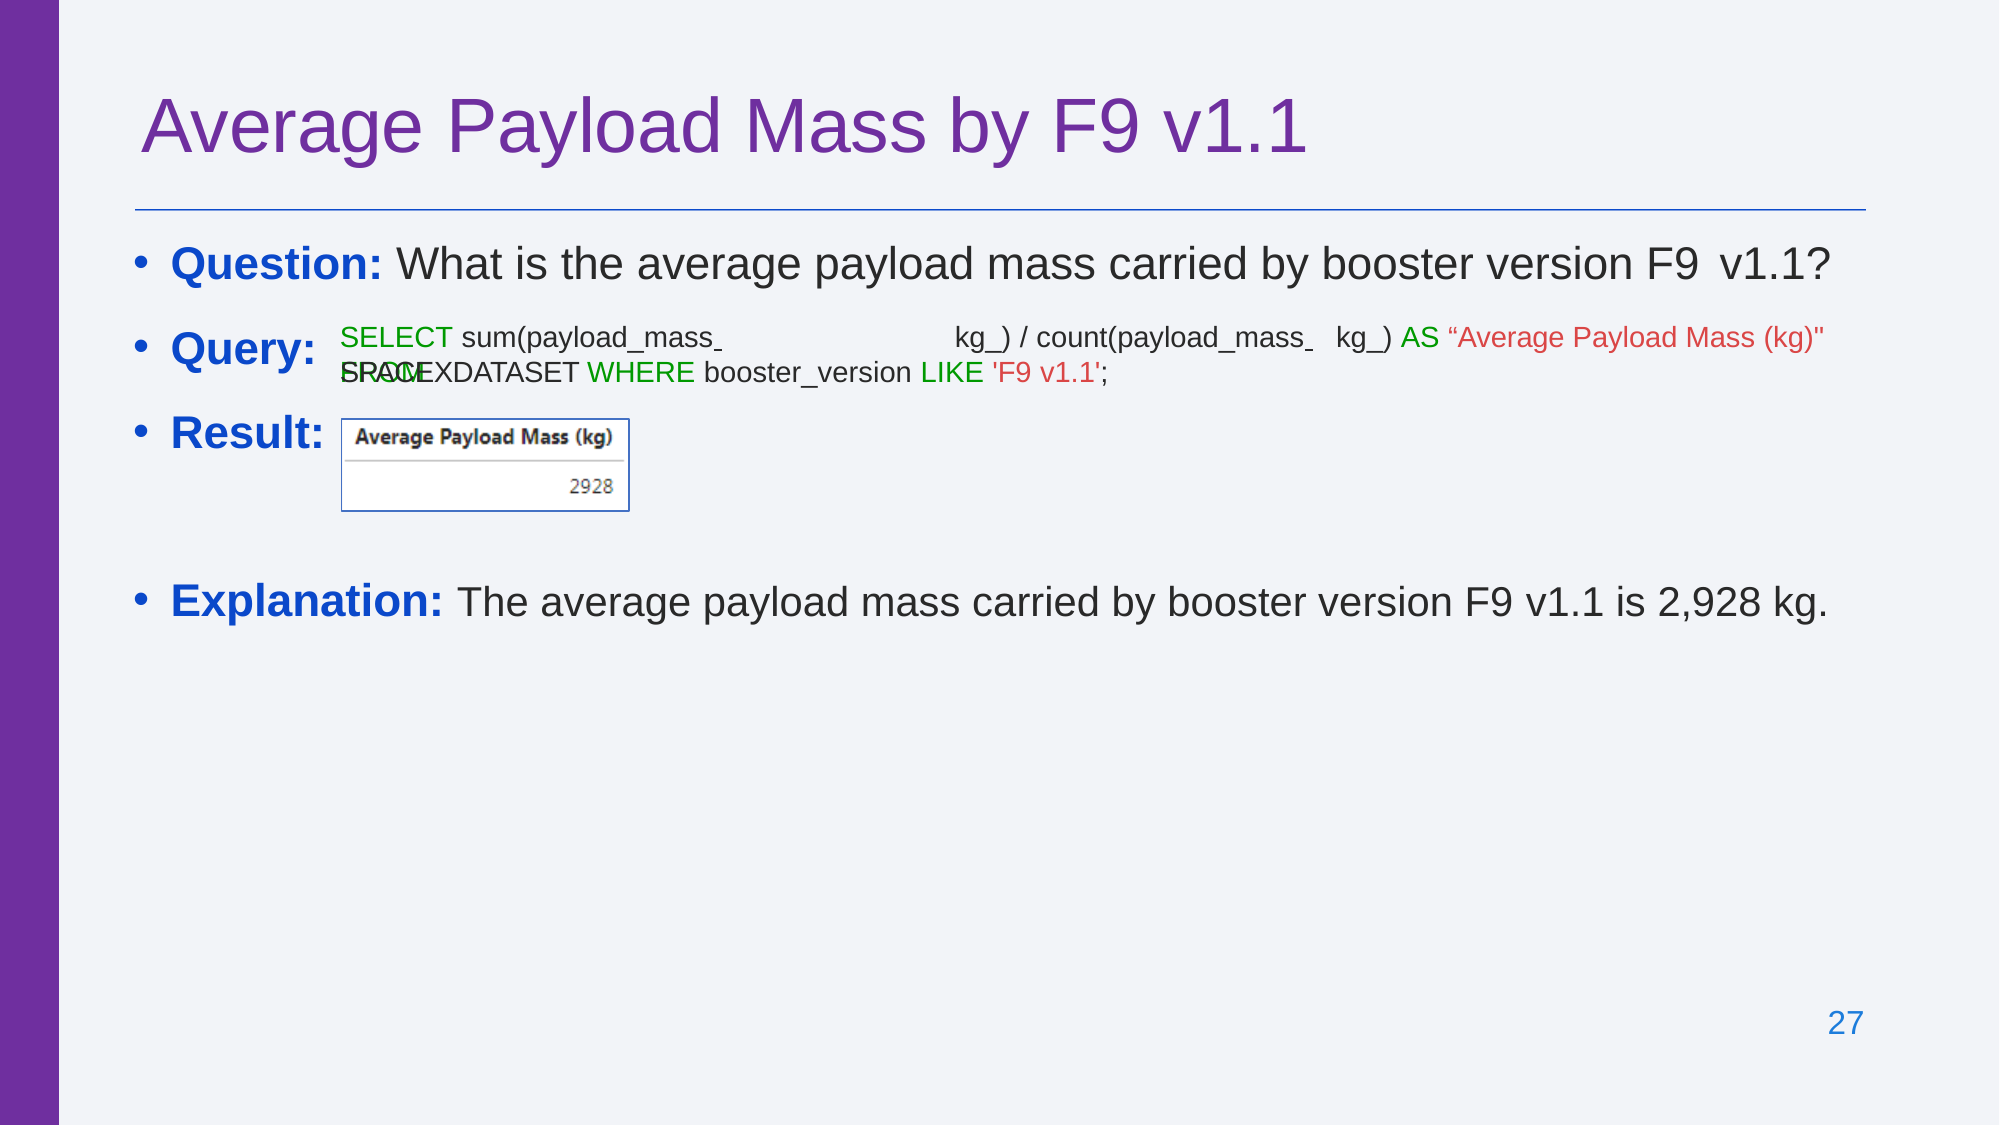

# Average Payload Mass by F9 v1.1
Question: What is the average payload mass carried by booster version F9 v1.1?
SELECT sum(payload_mass 	kg_) / count(payload_mass 	kg_) AS “Average Payload Mass (kg)" FROM
Query:
Result:
SPACEXDATASET WHERE booster_version LIKE 'F9 v1.1';

Explanation: The average payload mass carried by booster version F9 v1.1 is 2,928 kg.
27